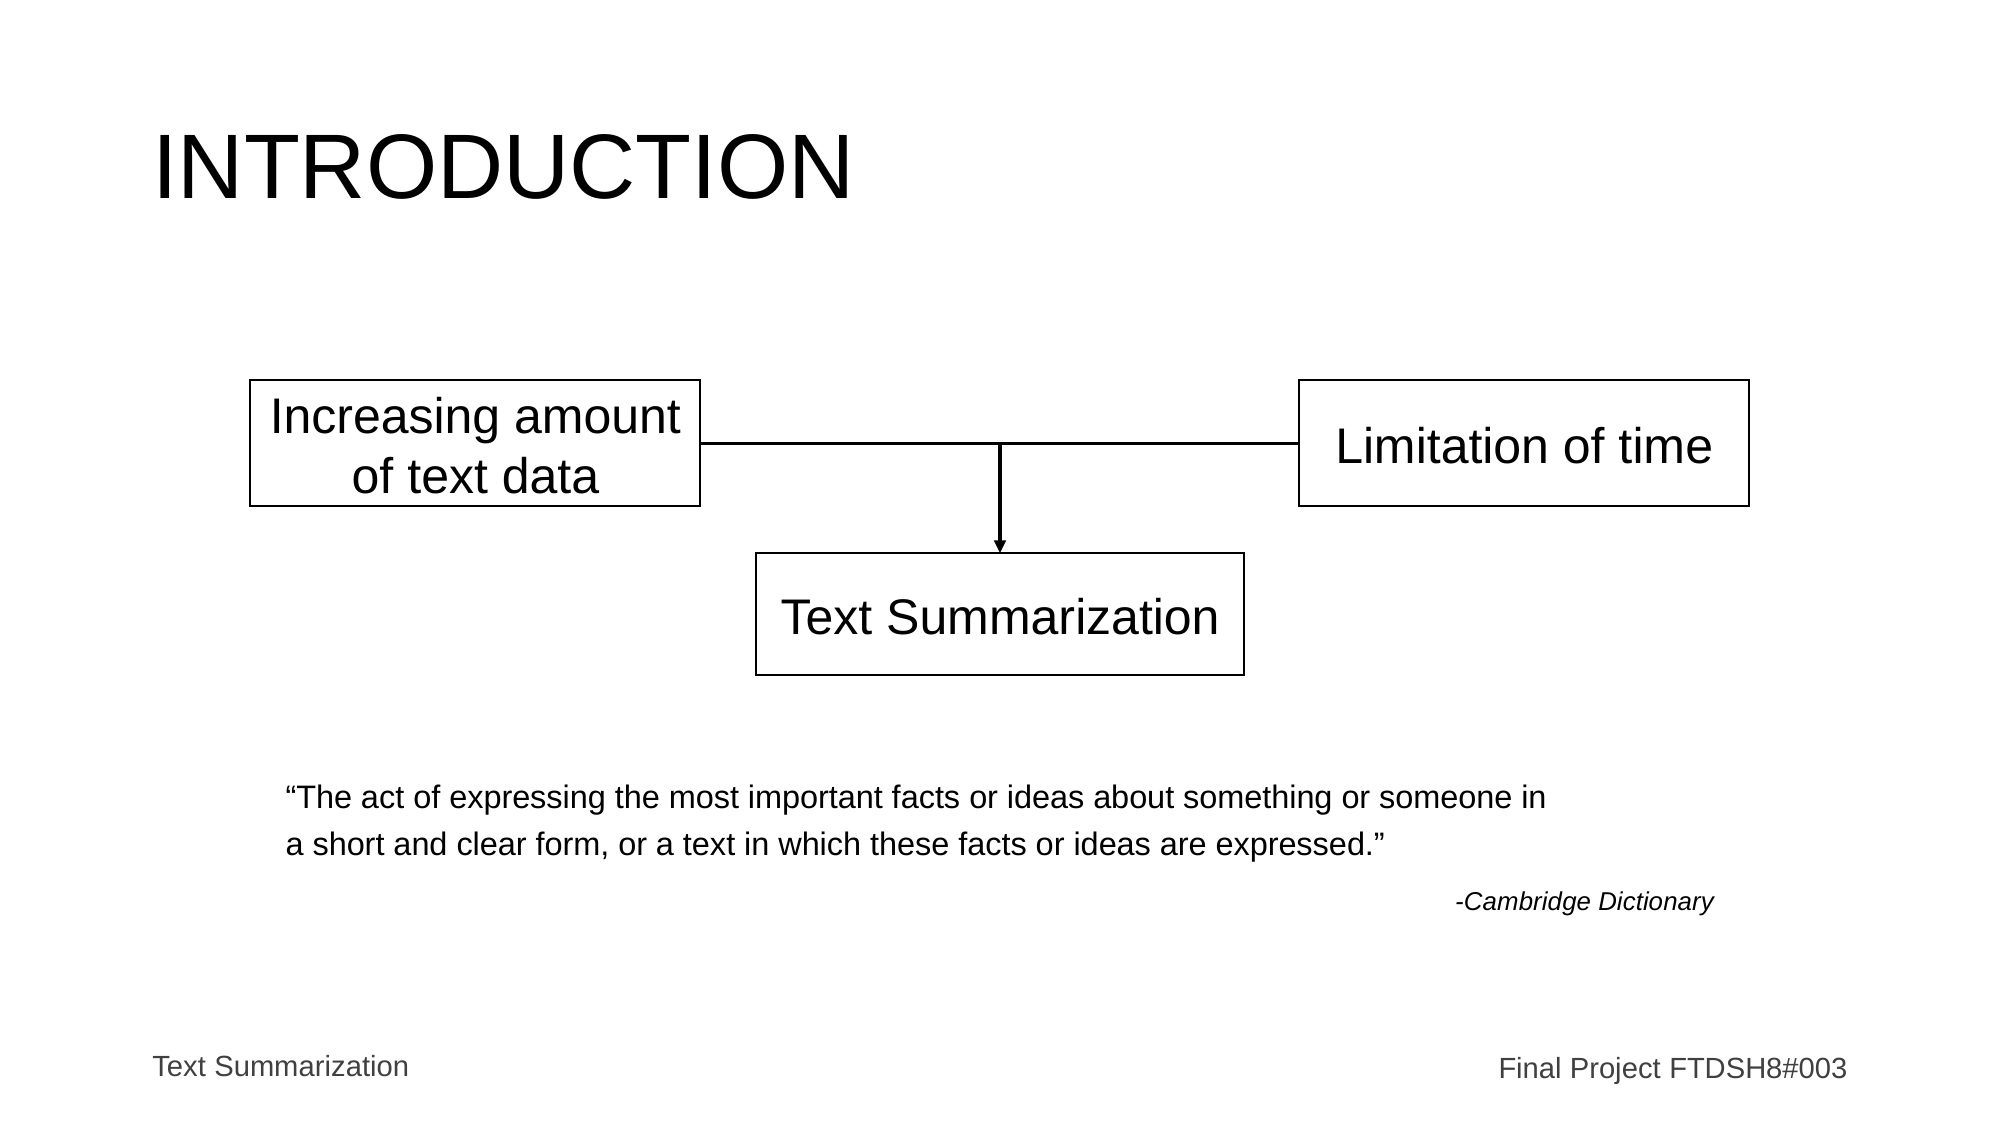

# INTRODUCTION
Limitation of time
Increasing amount of text data
Text Summarization
“The act of expressing the most important facts or ideas about something or someone in a short and clear form, or a text in which these facts or ideas are expressed.”
-Cambridge Dictionary
Text Summarization
Final Project FTDSH8#003